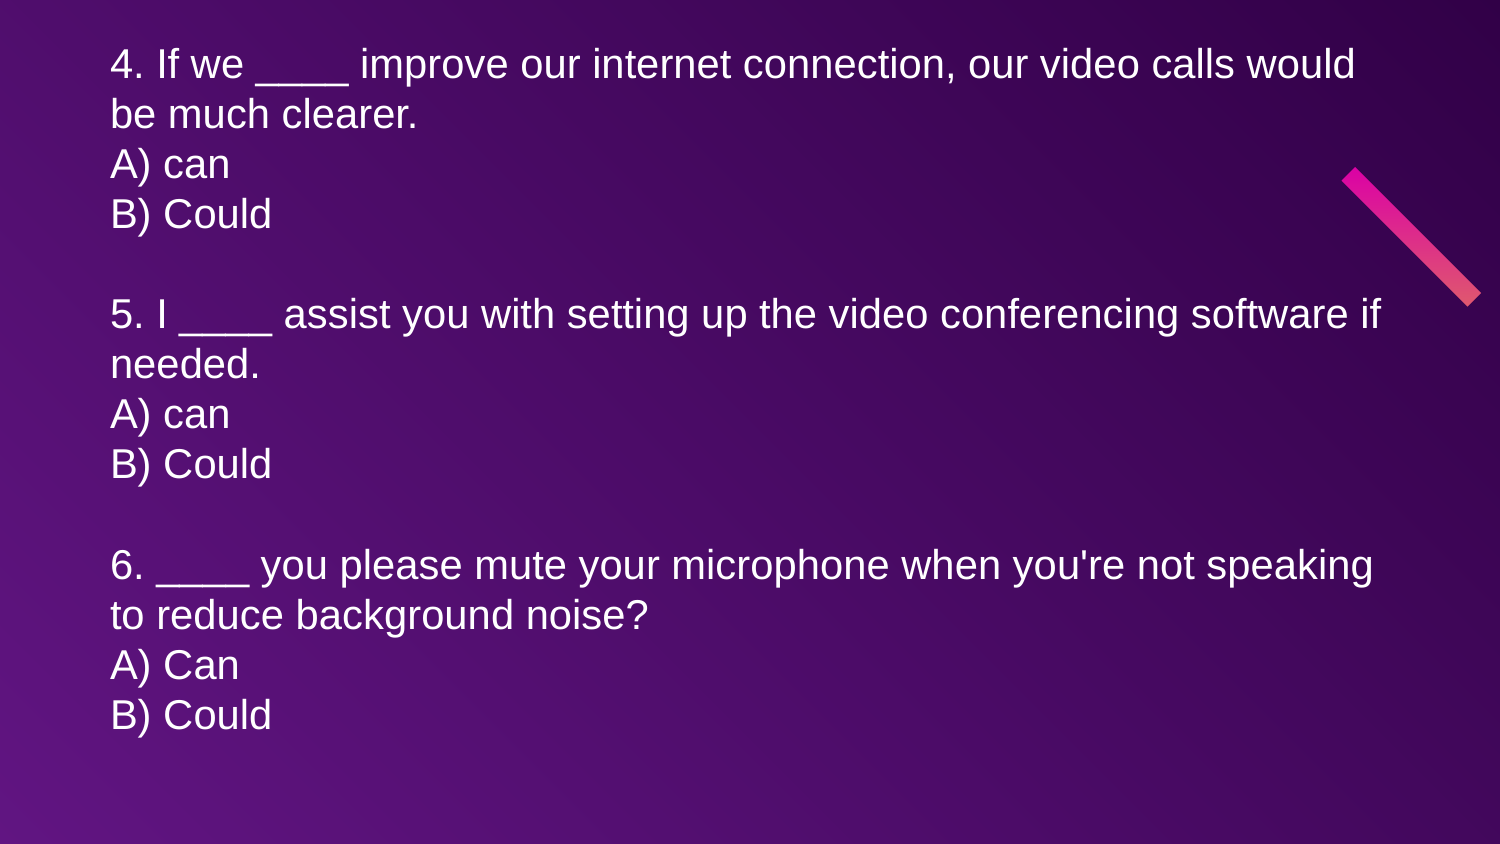

4. If we ____ improve our internet connection, our video calls would be much clearer.
A) can
B) Could

5. I ____ assist you with setting up the video conferencing software if needed.
A) can
B) Could

6. ____ you please mute your microphone when you're not speaking to reduce background noise?
A) Can
B) Could